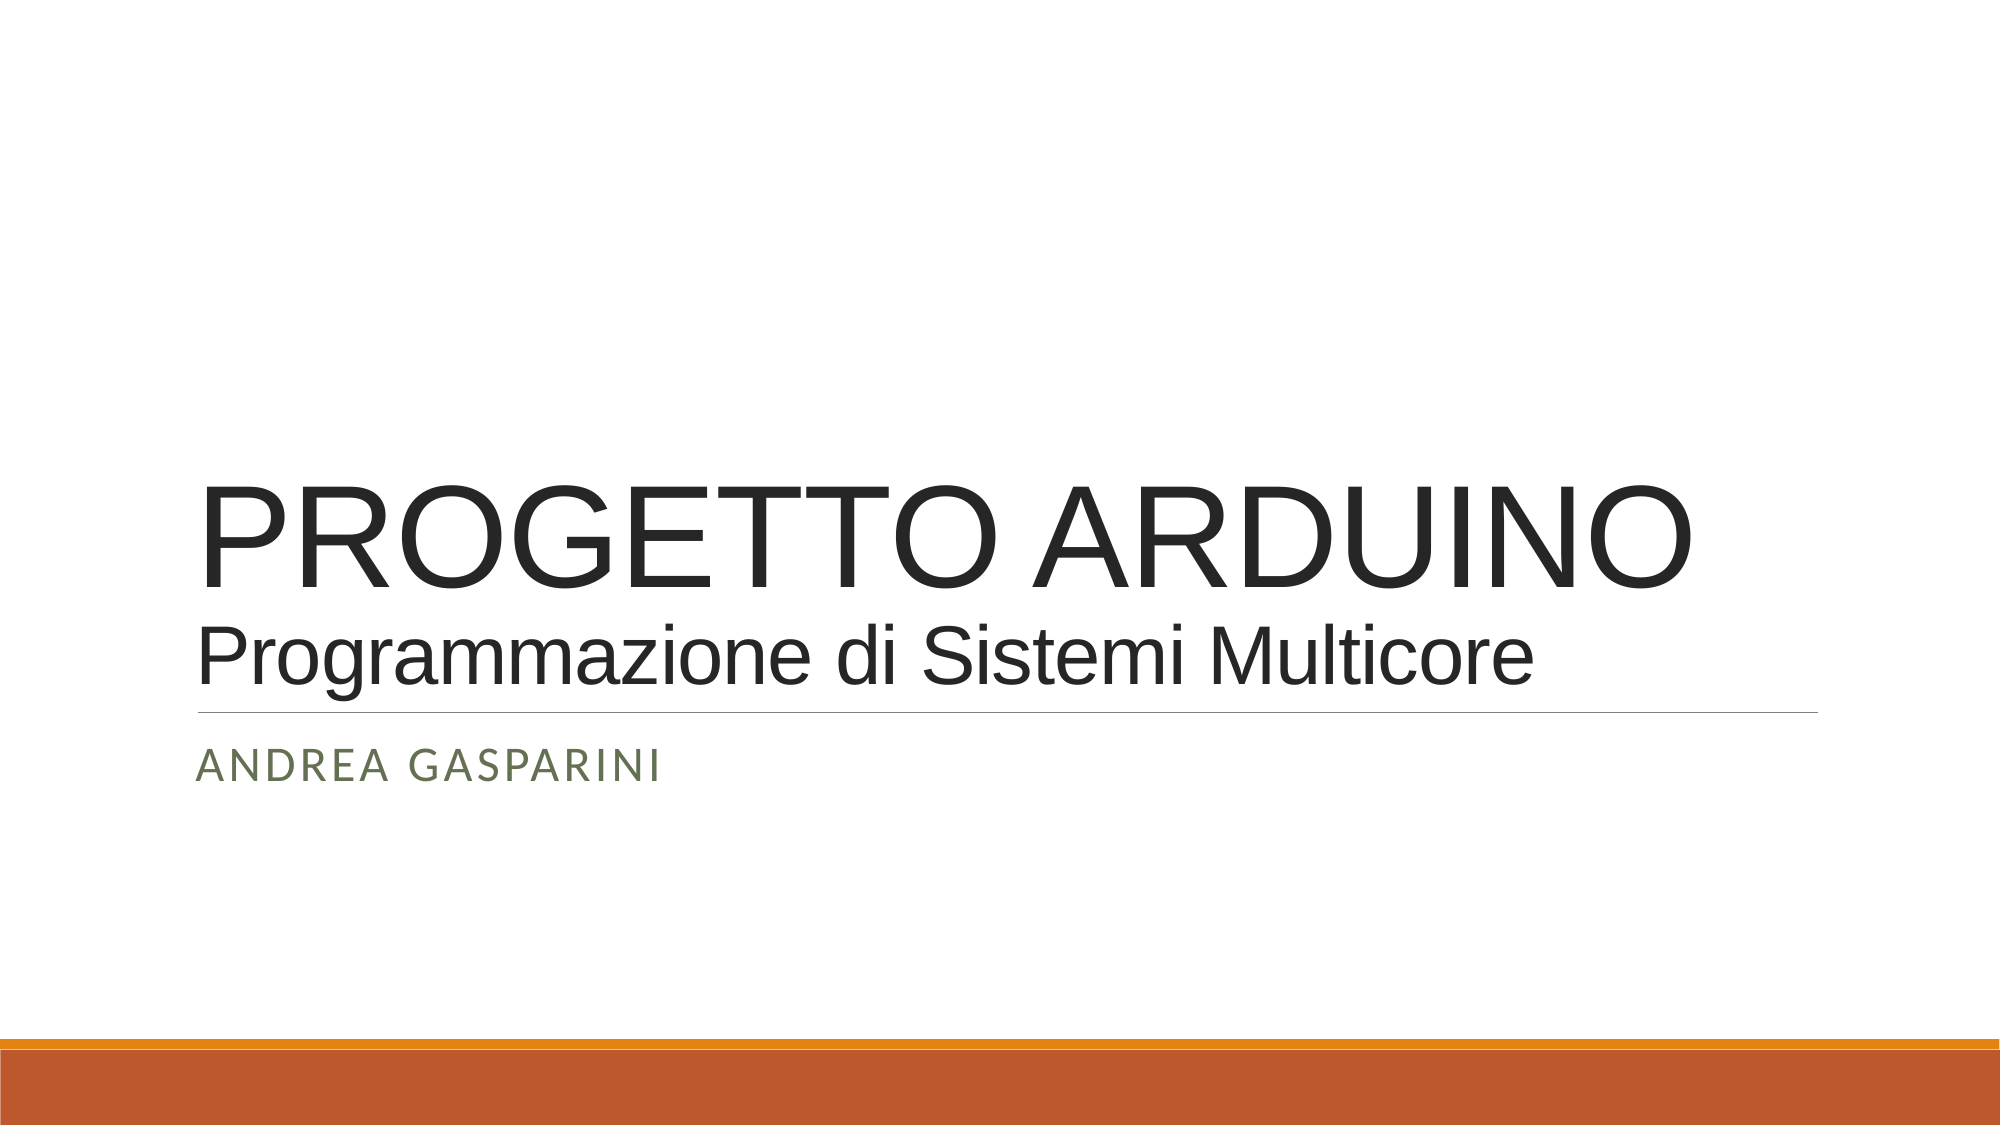

# PROGETTO ARDUINO Programmazione di Sistemi Multicore
Andrea Gasparini